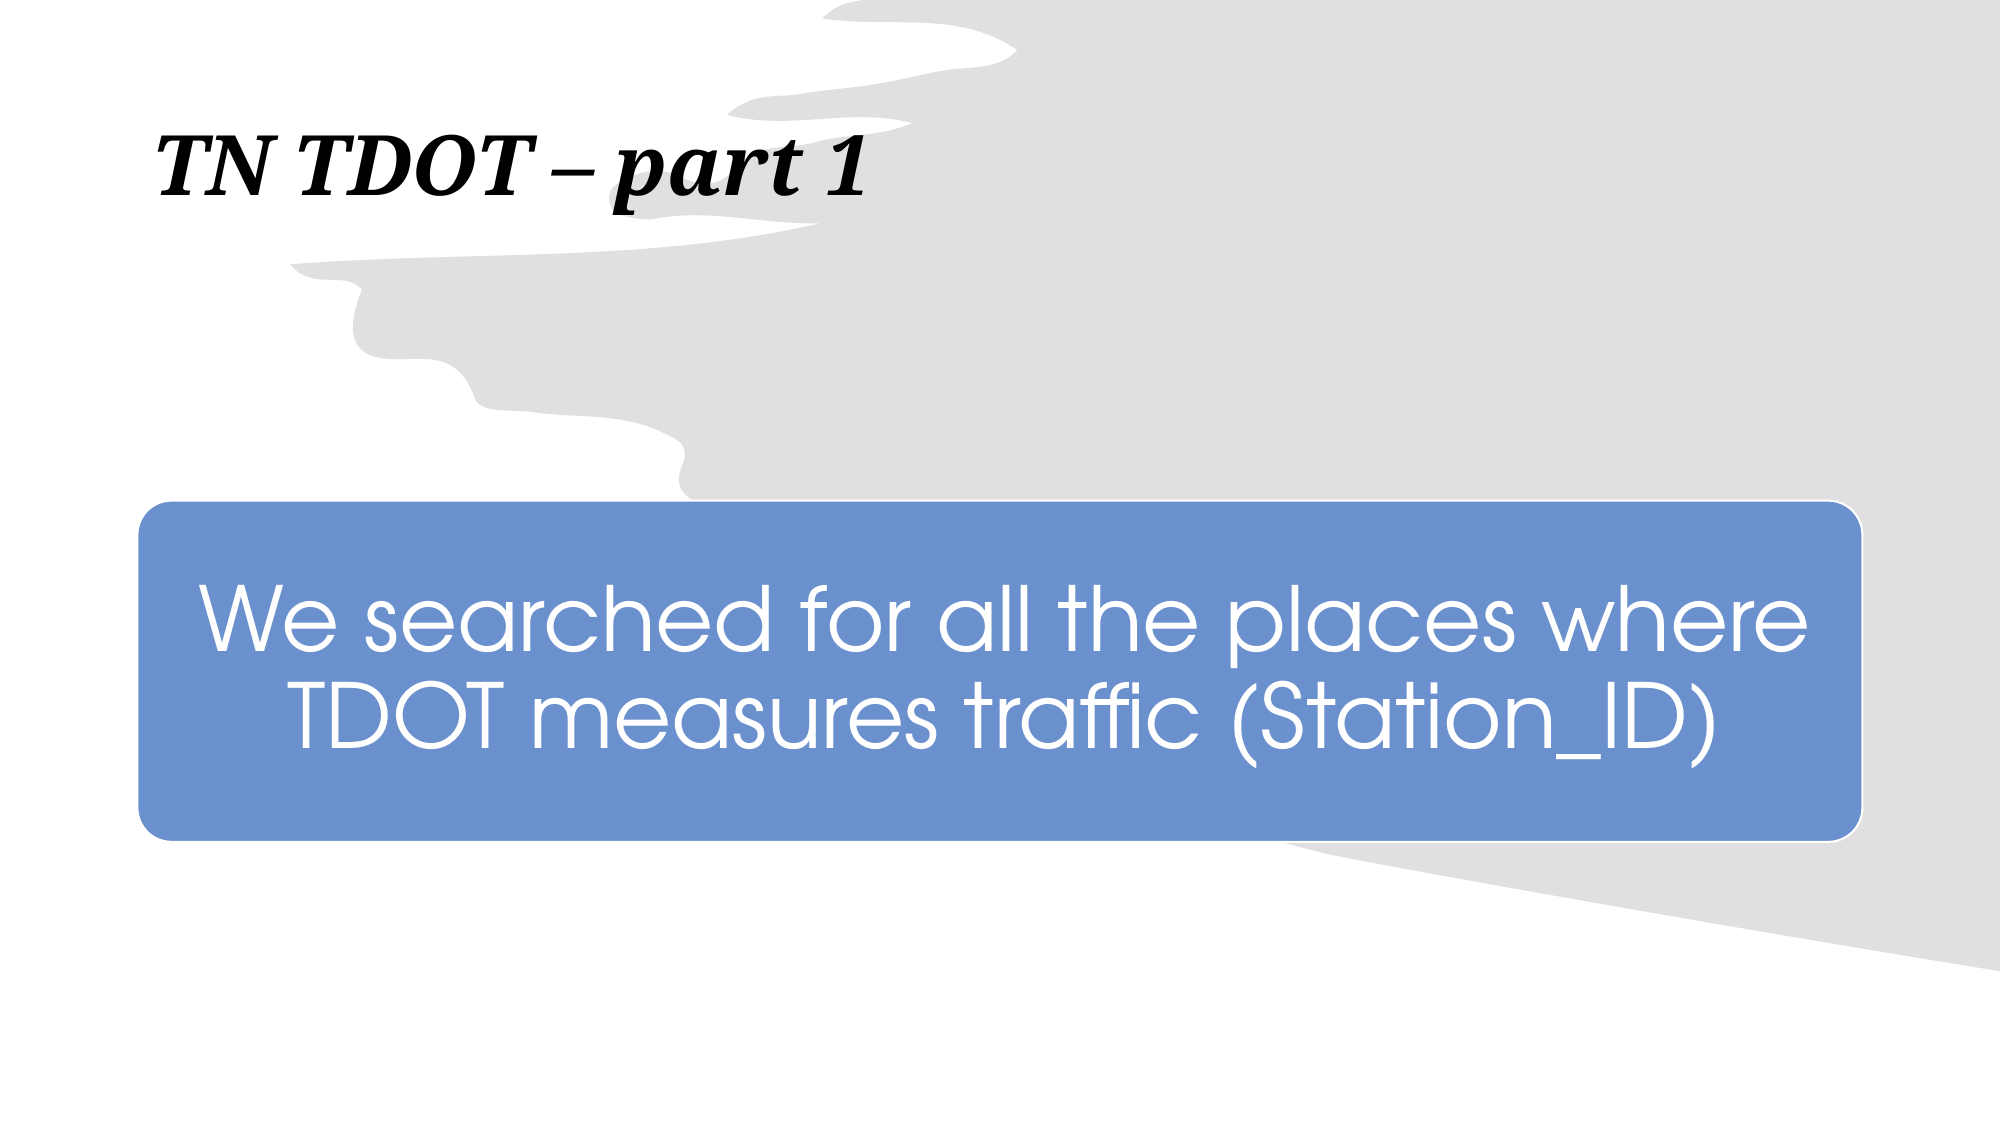

# TN TDOT – part 1
We searched for all the places where TDOT measures traffic (Station_ID)